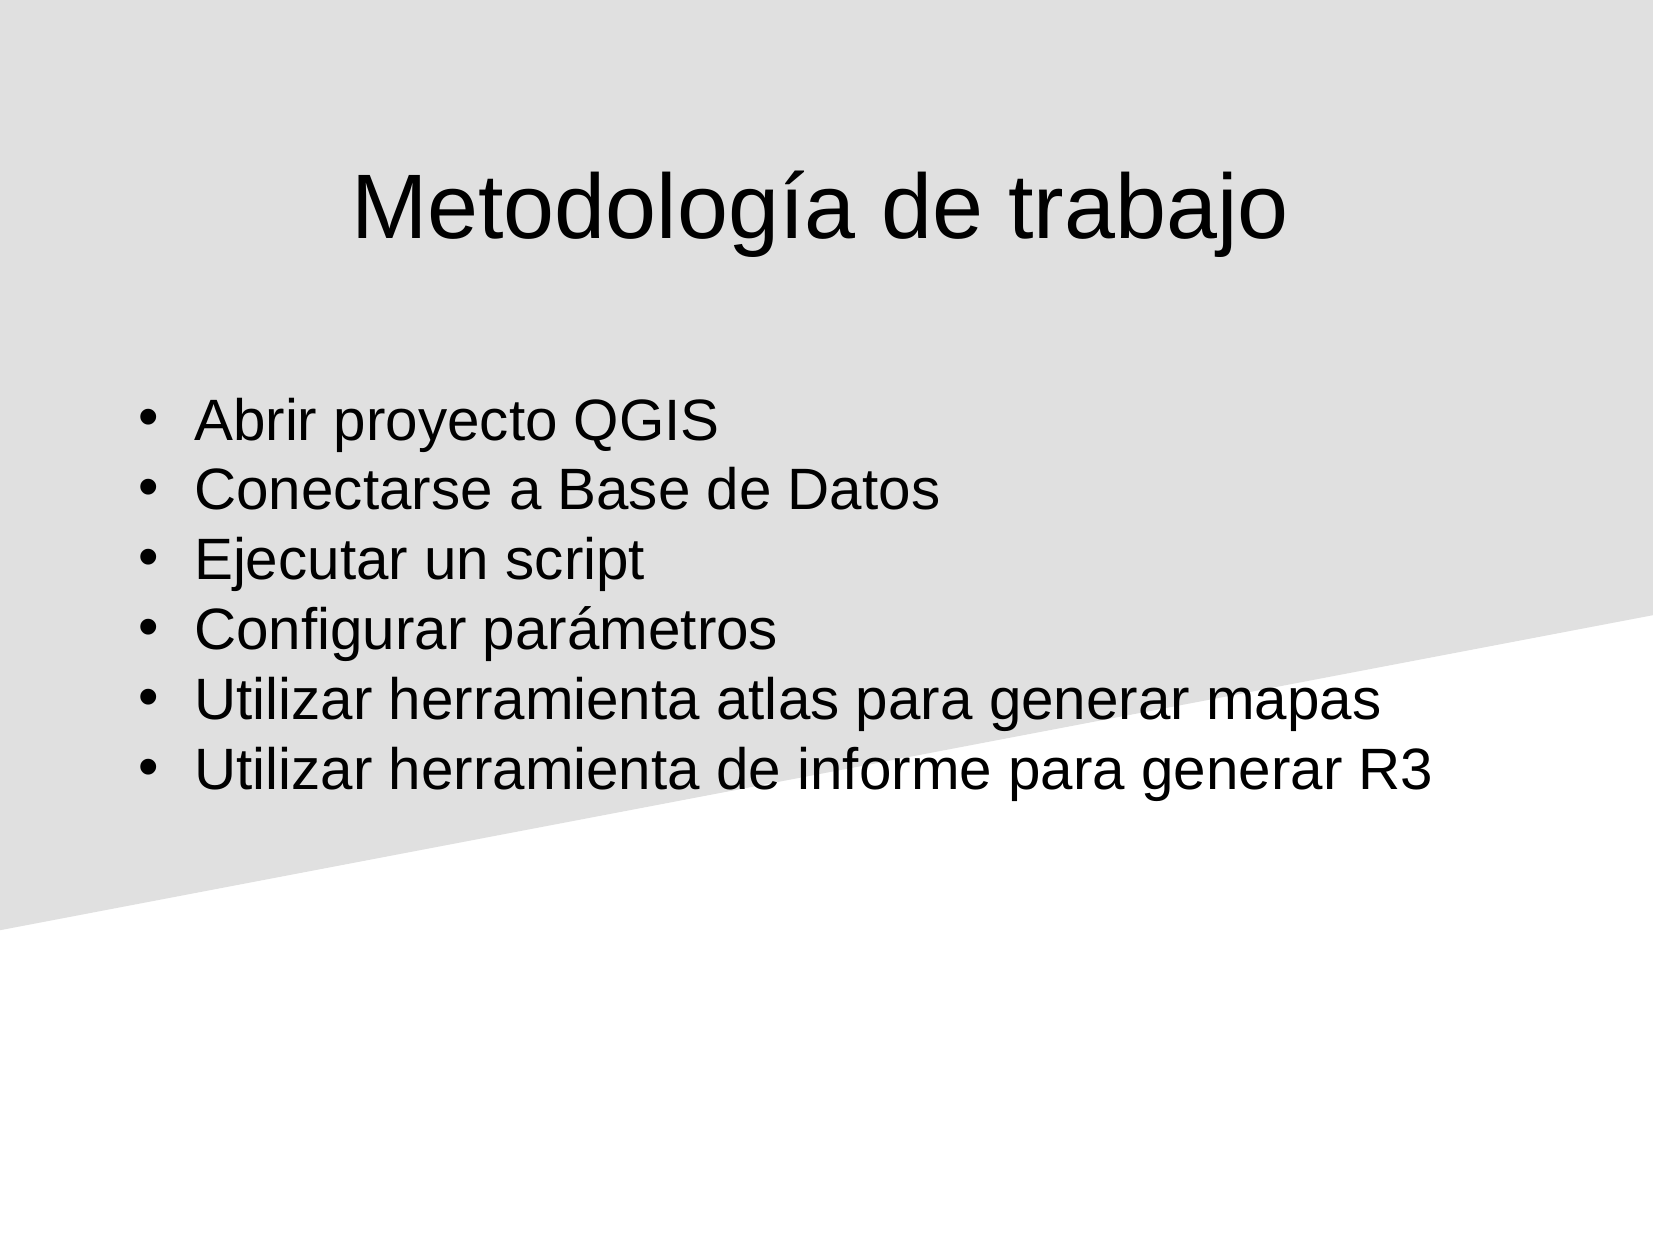

Metodología de trabajo
Abrir proyecto QGIS
Conectarse a Base de Datos
Ejecutar un script
Configurar parámetros
Utilizar herramienta atlas para generar mapas
Utilizar herramienta de informe para generar R3